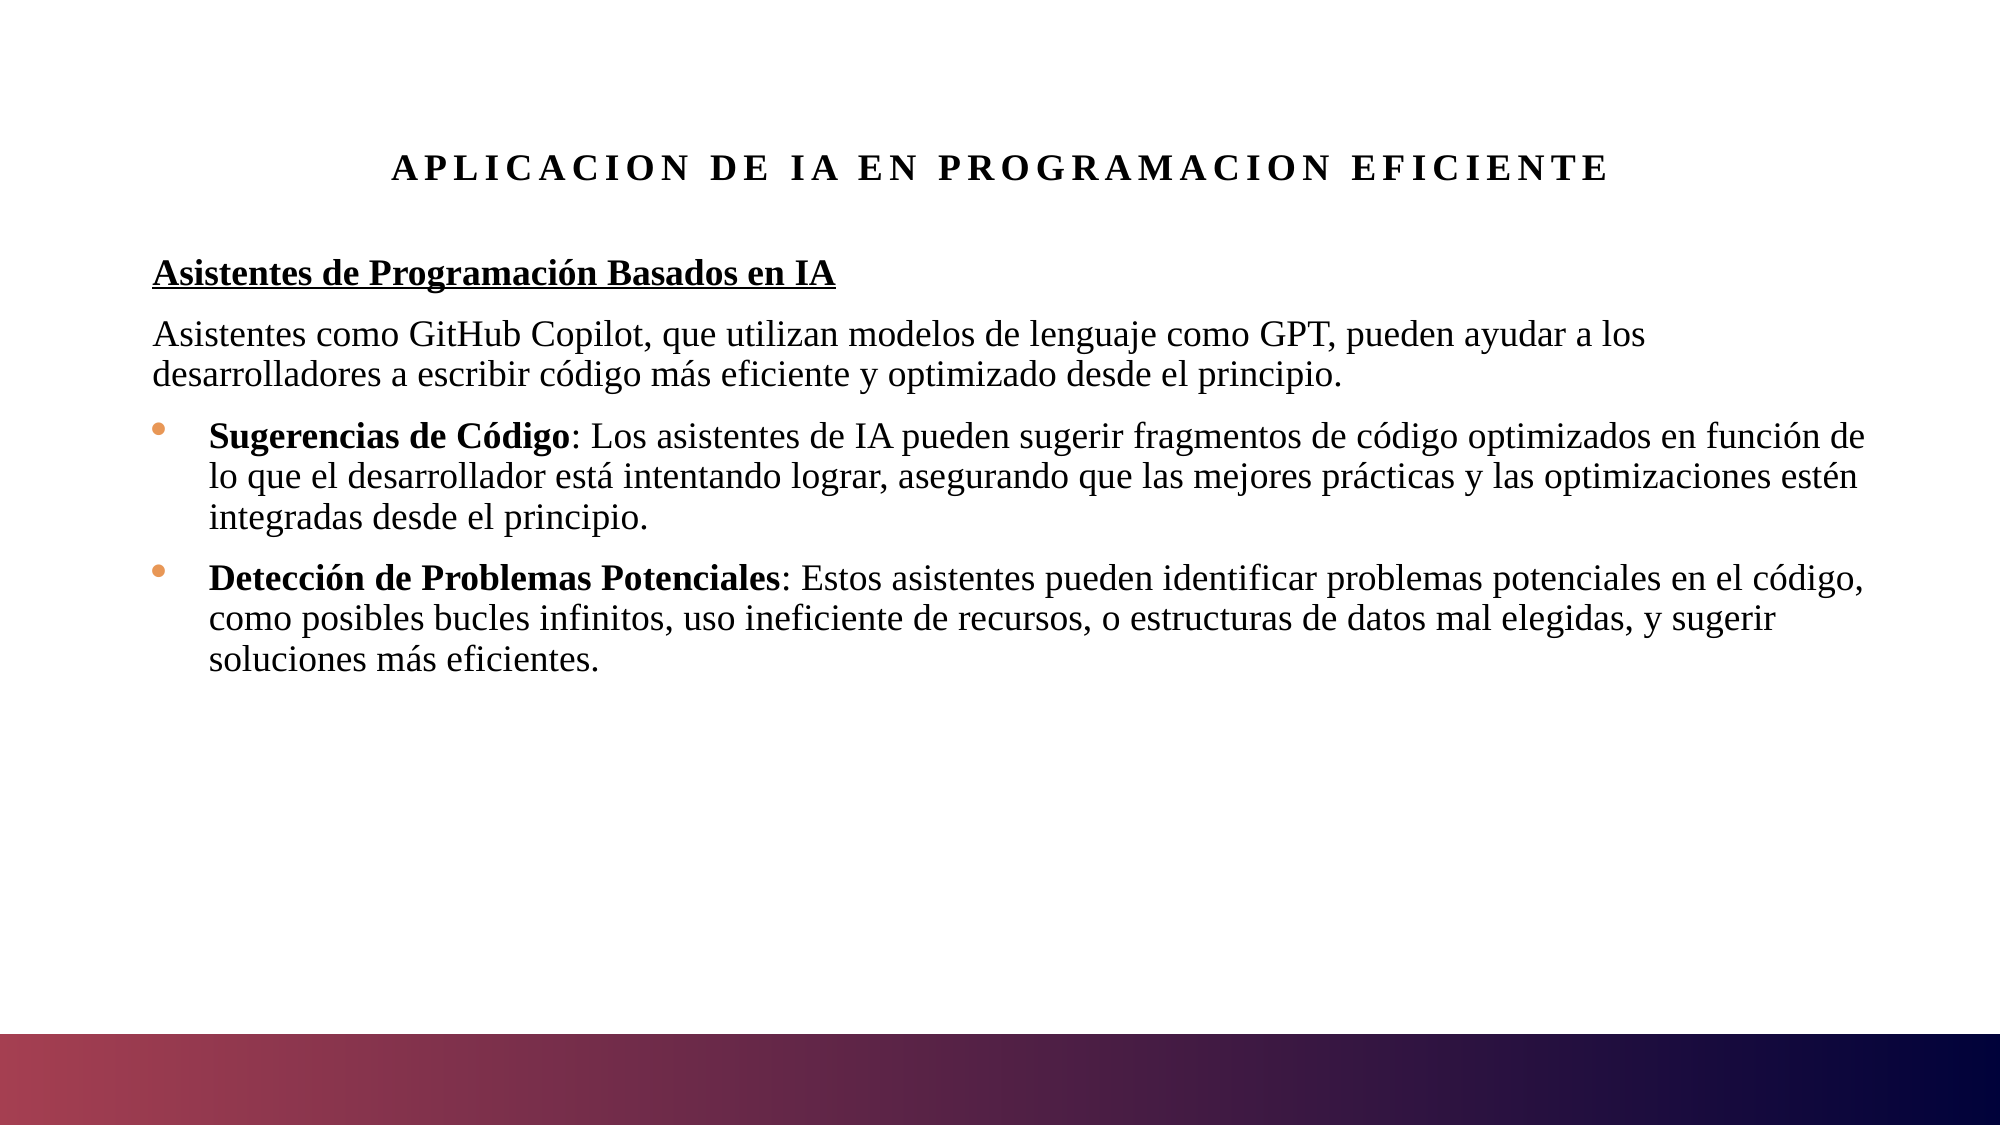

# Aplicacion de IA en programacion eficiente
Asistentes de Programación Basados en IA
Asistentes como GitHub Copilot, que utilizan modelos de lenguaje como GPT, pueden ayudar a los desarrolladores a escribir código más eficiente y optimizado desde el principio.
Sugerencias de Código: Los asistentes de IA pueden sugerir fragmentos de código optimizados en función de lo que el desarrollador está intentando lograr, asegurando que las mejores prácticas y las optimizaciones estén integradas desde el principio.
Detección de Problemas Potenciales: Estos asistentes pueden identificar problemas potenciales en el código, como posibles bucles infinitos, uso ineficiente de recursos, o estructuras de datos mal elegidas, y sugerir soluciones más eficientes.